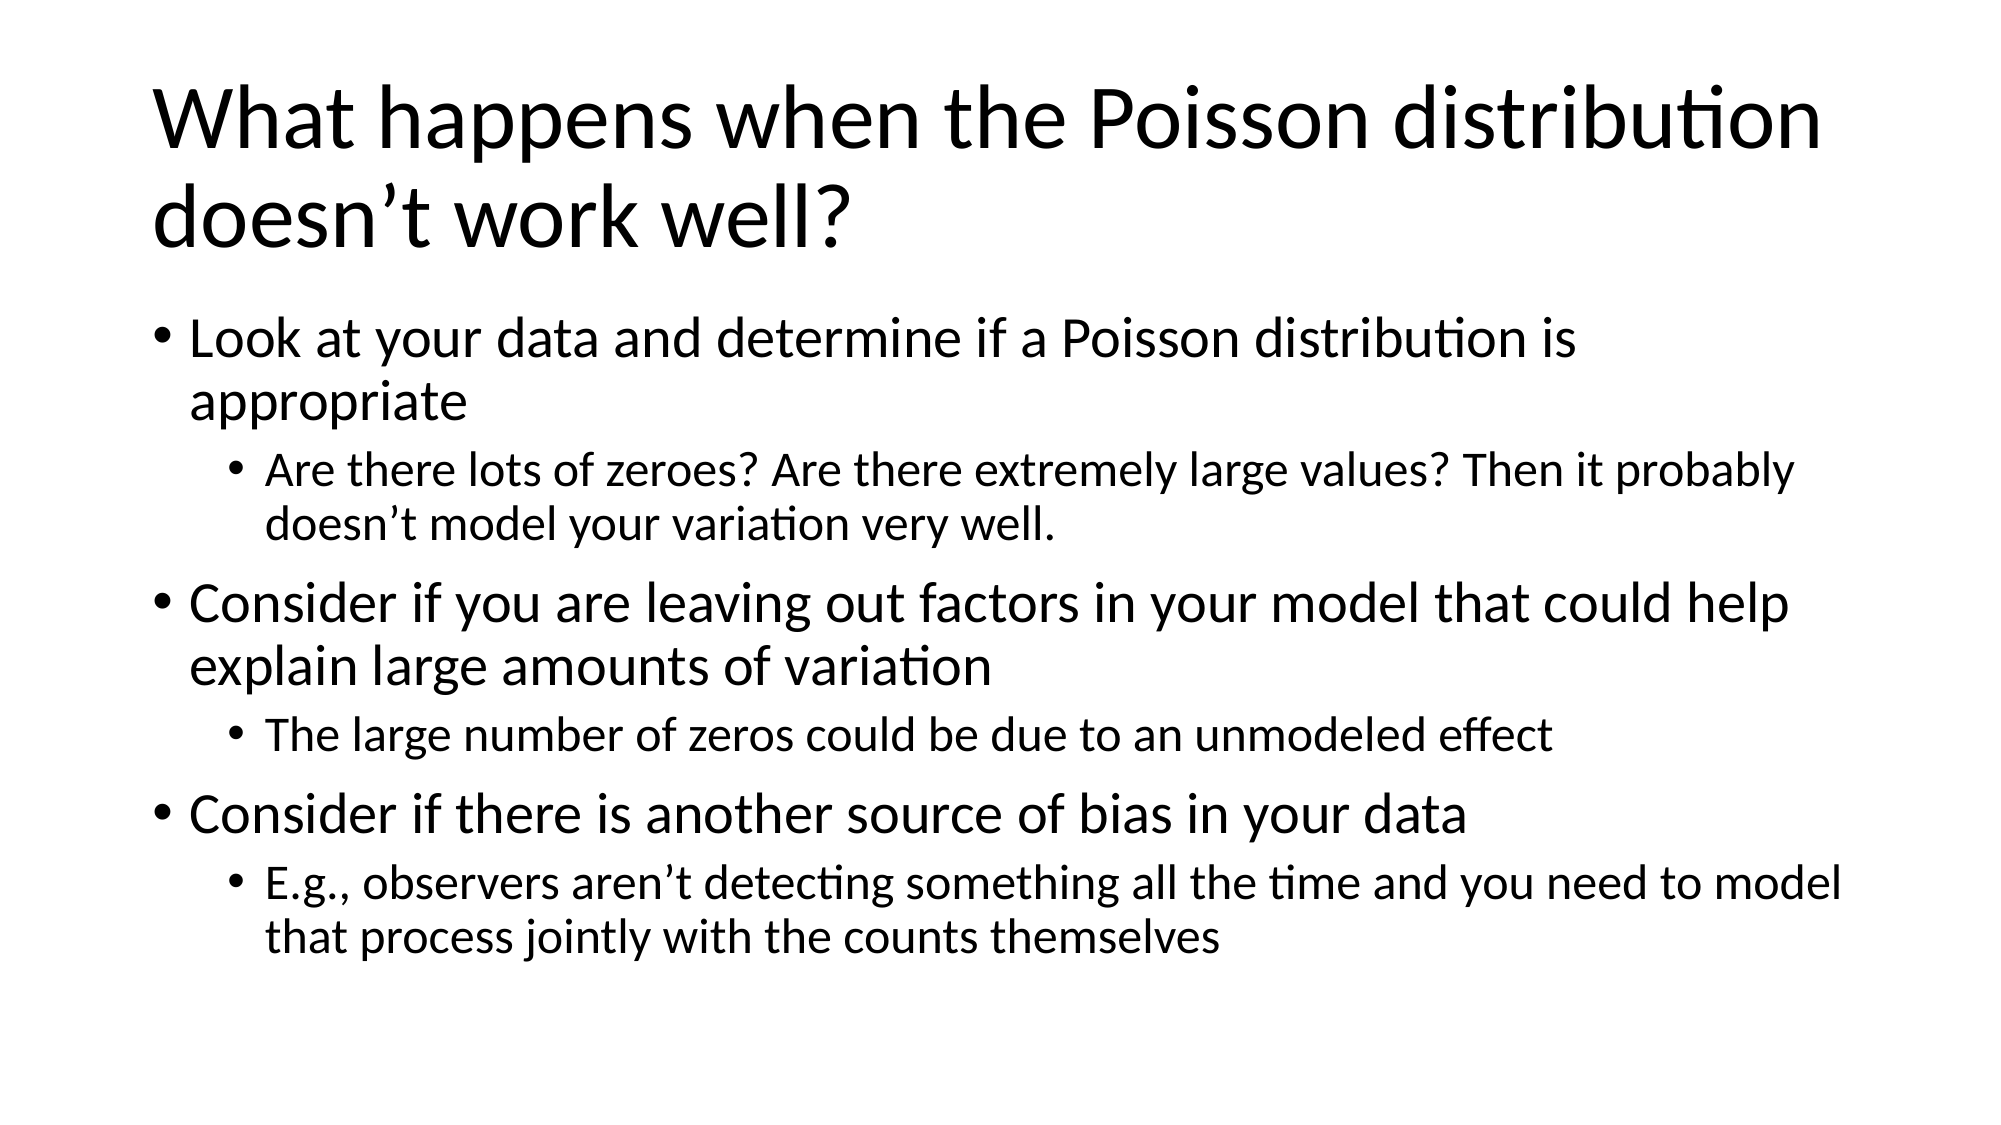

# What happens when the Poisson distribution doesn’t work well?
Look at your data and determine if a Poisson distribution is appropriate
Are there lots of zeroes? Are there extremely large values? Then it probably doesn’t model your variation very well.
Consider if you are leaving out factors in your model that could help explain large amounts of variation
The large number of zeros could be due to an unmodeled effect
Consider if there is another source of bias in your data
E.g., observers aren’t detecting something all the time and you need to model that process jointly with the counts themselves